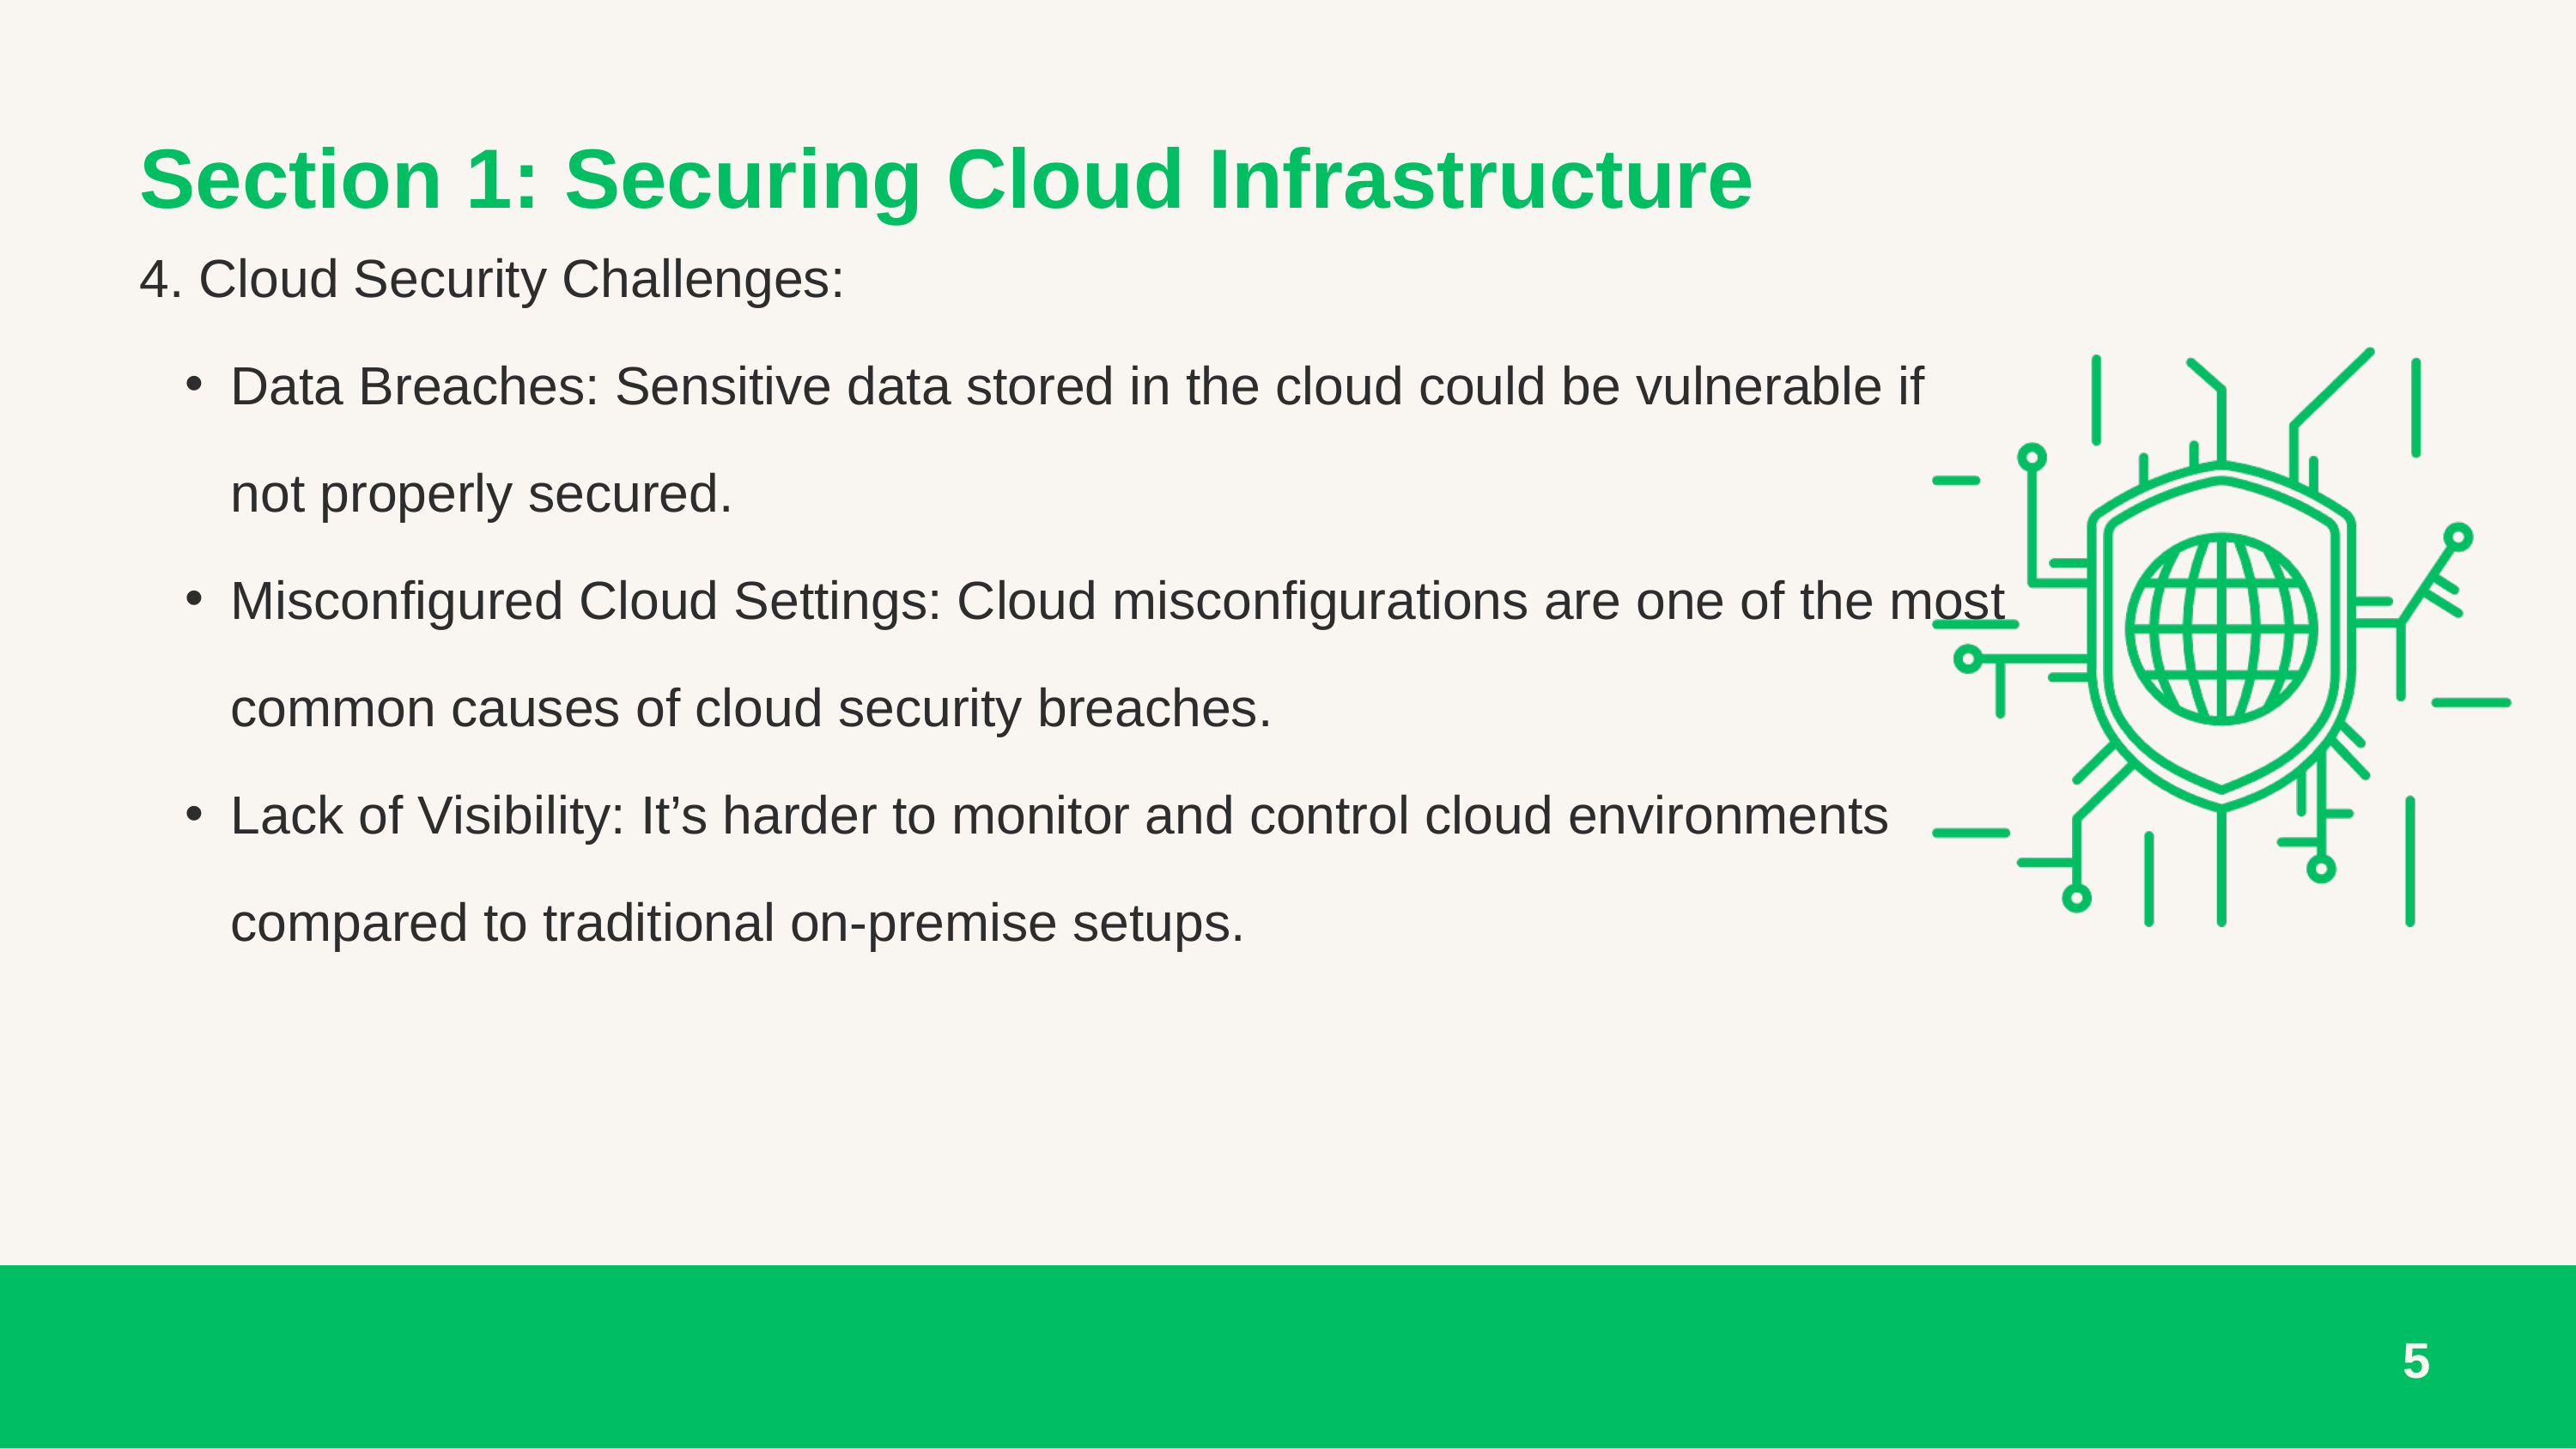

Section 1: Securing Cloud Infrastructure
4. Cloud Security Challenges:
Data Breaches: Sensitive data stored in the cloud could be vulnerable if not properly secured.
Misconfigured Cloud Settings: Cloud misconfigurations are one of the most common causes of cloud security breaches.
Lack of Visibility: It’s harder to monitor and control cloud environments compared to traditional on-premise setups.

5